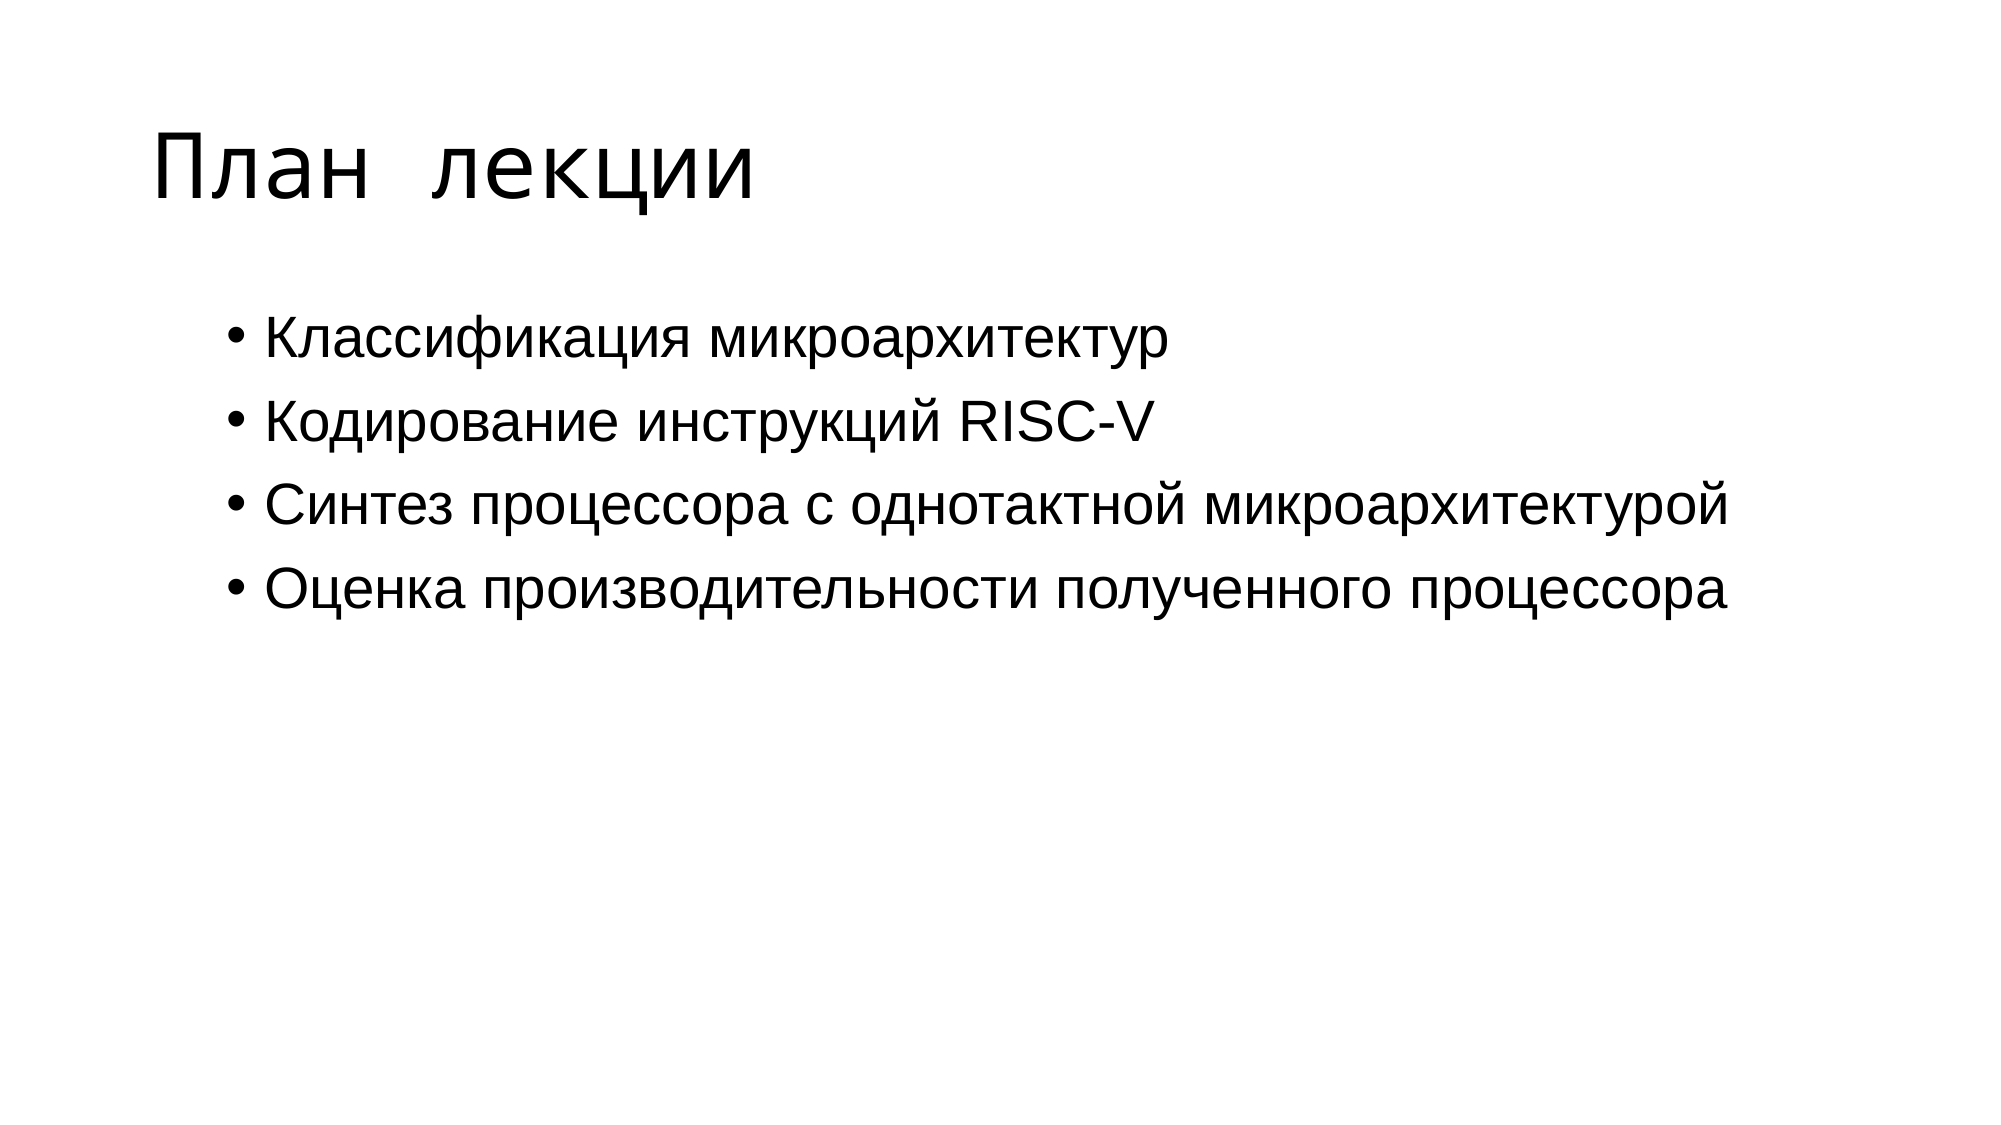

# План лекции
Классификация микроархитектур
Кодирование инструкций RISC-V
Синтез процессора с однотактной микроархитектурой
Оценка производительности полученного процессора